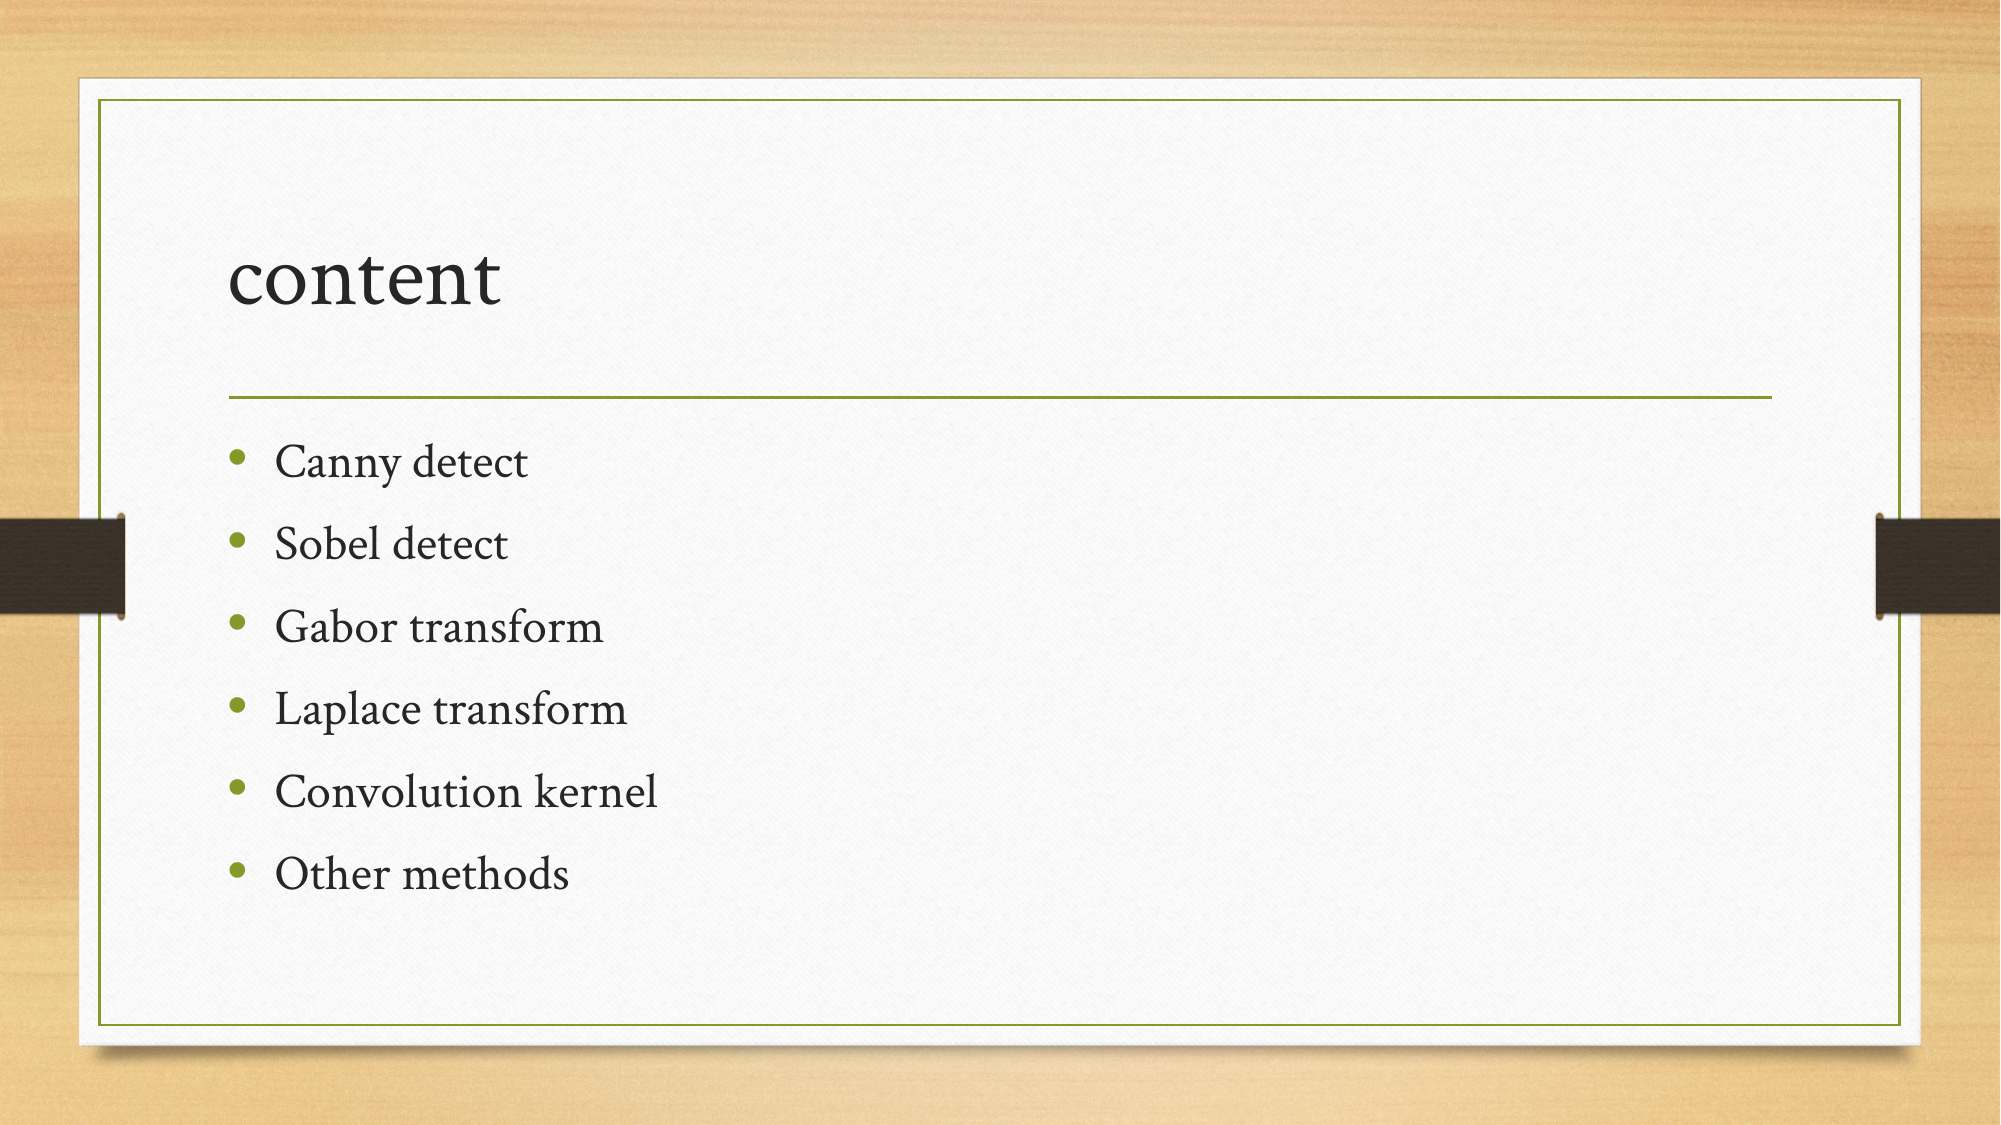

# content
Canny detect
Sobel detect
Gabor transform
Laplace transform
Convolution kernel
Other methods